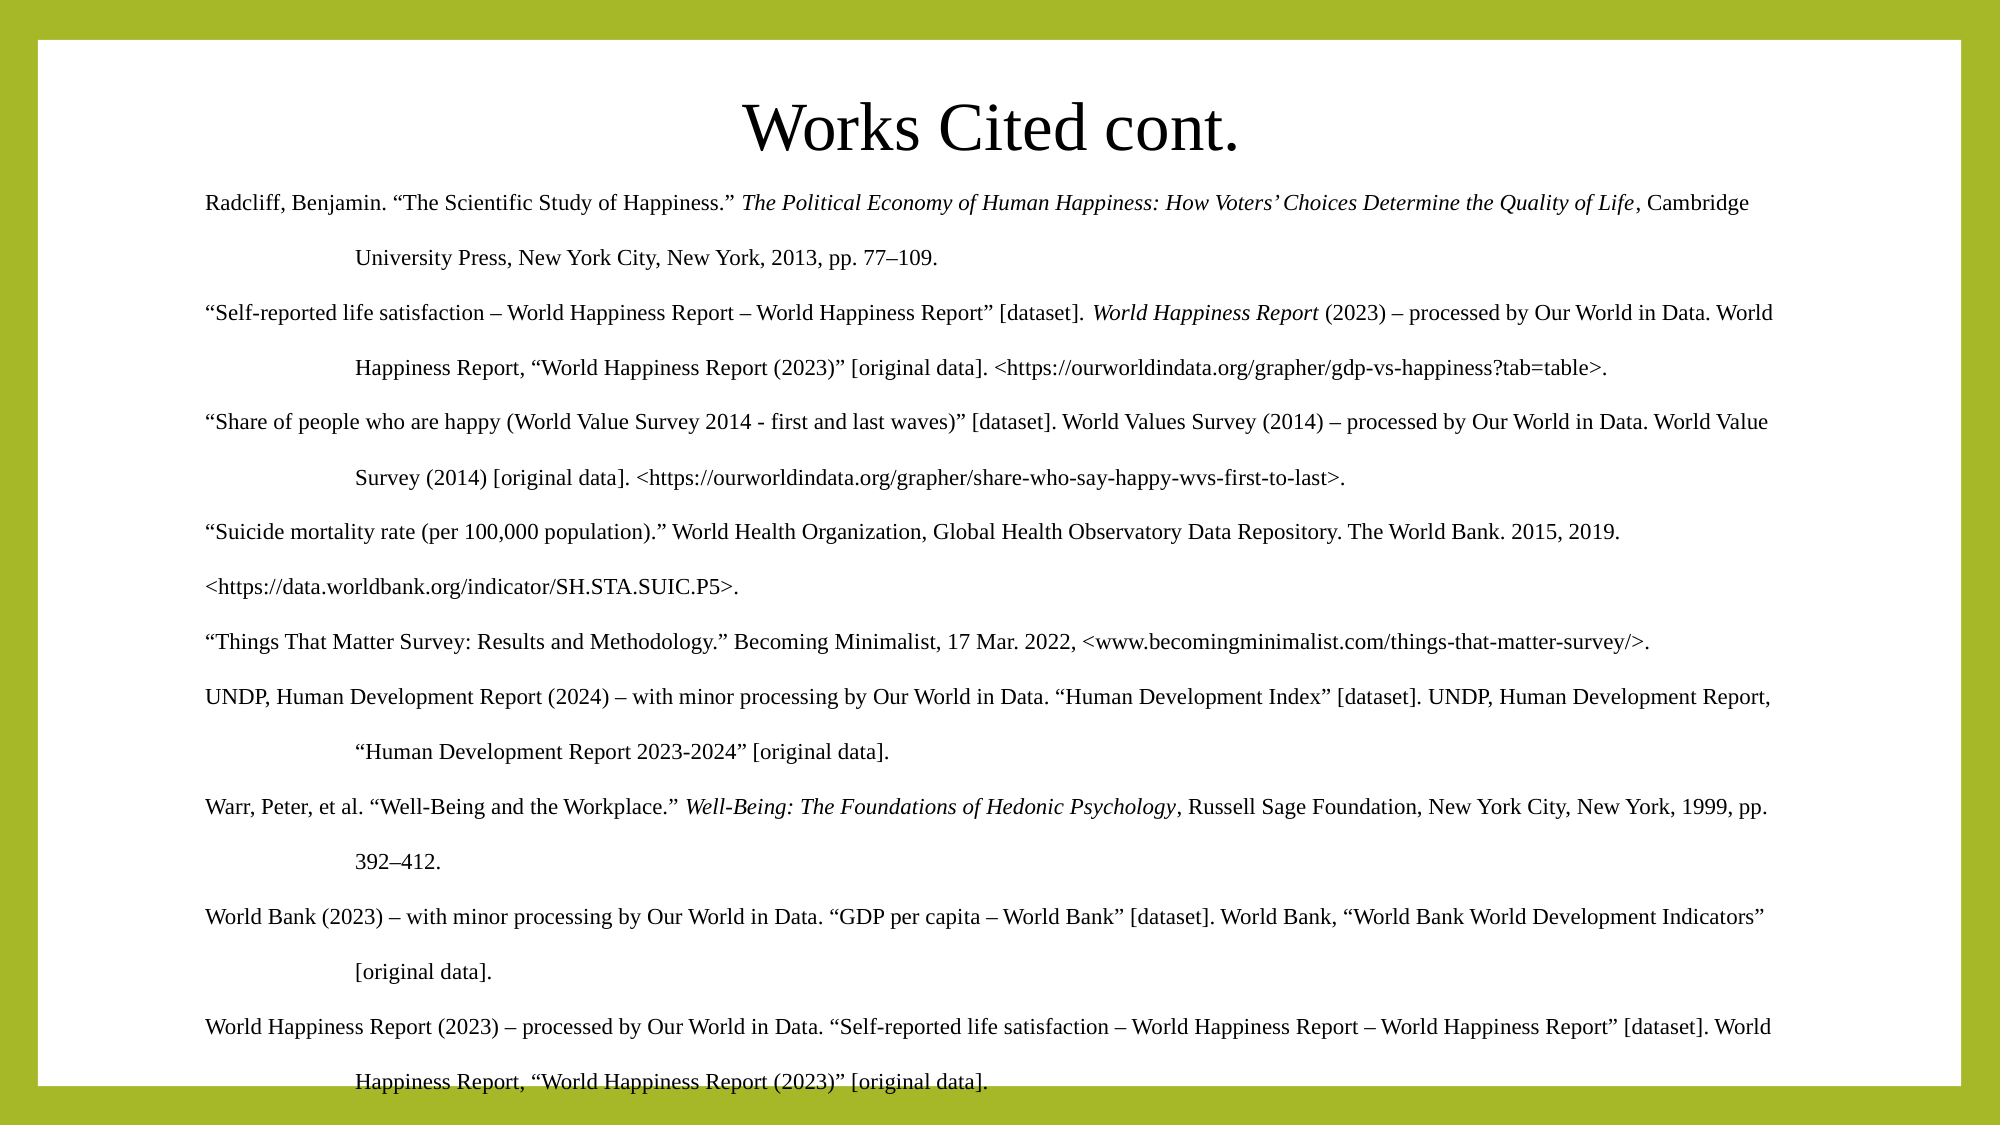

# Works Cited cont.
Radcliff, Benjamin. “The Scientific Study of Happiness.” The Political Economy of Human Happiness: How Voters’ Choices Determine the Quality of Life, Cambridge 	University Press, New York City, New York, 2013, pp. 77–109.
“Self-reported life satisfaction – World Happiness Report – World Happiness Report” [dataset]. World Happiness Report (2023) – processed by Our World in Data. World 	Happiness Report, “World Happiness Report (2023)” [original data]. <https://ourworldindata.org/grapher/gdp-vs-happiness?tab=table>.
“Share of people who are happy (World Value Survey 2014 - first and last waves)” [dataset]. World Values Survey (2014) – processed by Our World in Data. World Value 	Survey (2014) [original data]. <https://ourworldindata.org/grapher/share-who-say-happy-wvs-first-to-last>.
“Suicide mortality rate (per 100,000 population).” World Health Organization, Global Health Observatory Data Repository. The World Bank. 2015, 2019. 	<https://data.worldbank.org/indicator/SH.STA.SUIC.P5>.
“Things That Matter Survey: Results and Methodology.” Becoming Minimalist, 17 Mar. 2022, <www.becomingminimalist.com/things-that-matter-survey/>.
UNDP, Human Development Report (2024) – with minor processing by Our World in Data. “Human Development Index” [dataset]. UNDP, Human Development Report, 	“Human Development Report 2023-2024” [original data].
Warr, Peter, et al. “Well-Being and the Workplace.” Well-Being: The Foundations of Hedonic Psychology, Russell Sage Foundation, New York City, New York, 1999, pp. 	392–412.
World Bank (2023) – with minor processing by Our World in Data. “GDP per capita – World Bank” [dataset]. World Bank, “World Bank World Development Indicators” 	[original data].
World Happiness Report (2023) – processed by Our World in Data. “Self-reported life satisfaction – World Happiness Report – World Happiness Report” [dataset]. World 	Happiness Report, “World Happiness Report (2023)” [original data].